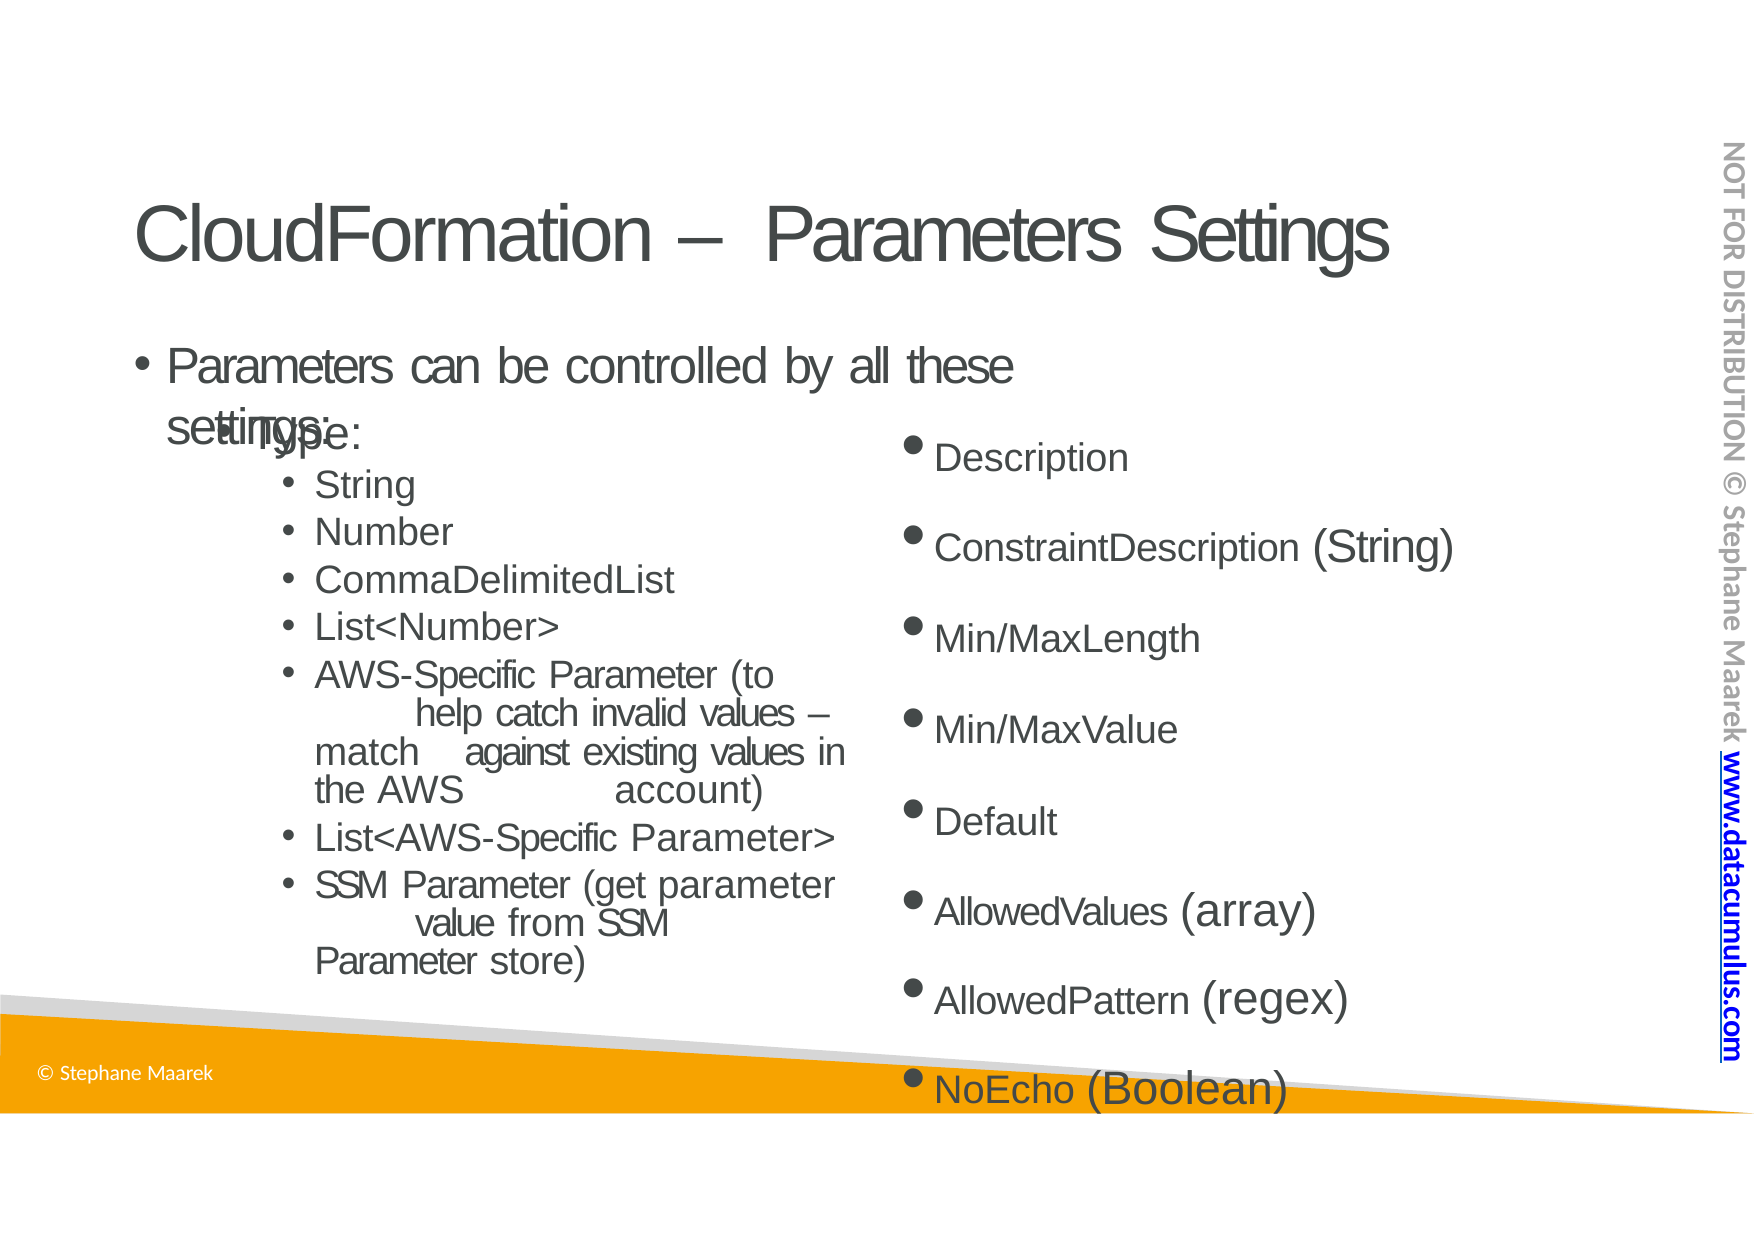

NOT FOR DISTRIBUTION © Stephane Maarek www.datacumulus.com
# CloudFormation – Parameters Settings
Parameters can be controlled by all these settings:
Description
ConstraintDescription (String)
Min/MaxLength
Min/MaxValue
Default
AllowedValues (array)
AllowedPattern (regex)
NoEcho (Boolean)
Type:
String
Number
CommaDelimitedList
List<Number>
AWS-Specific Parameter (to 	help catch invalid values – match 	against existing values in the AWS 	account)
List<AWS-Specific Parameter>
SSM Parameter (get parameter 	value from SSM Parameter store)
© Stephane Maarek